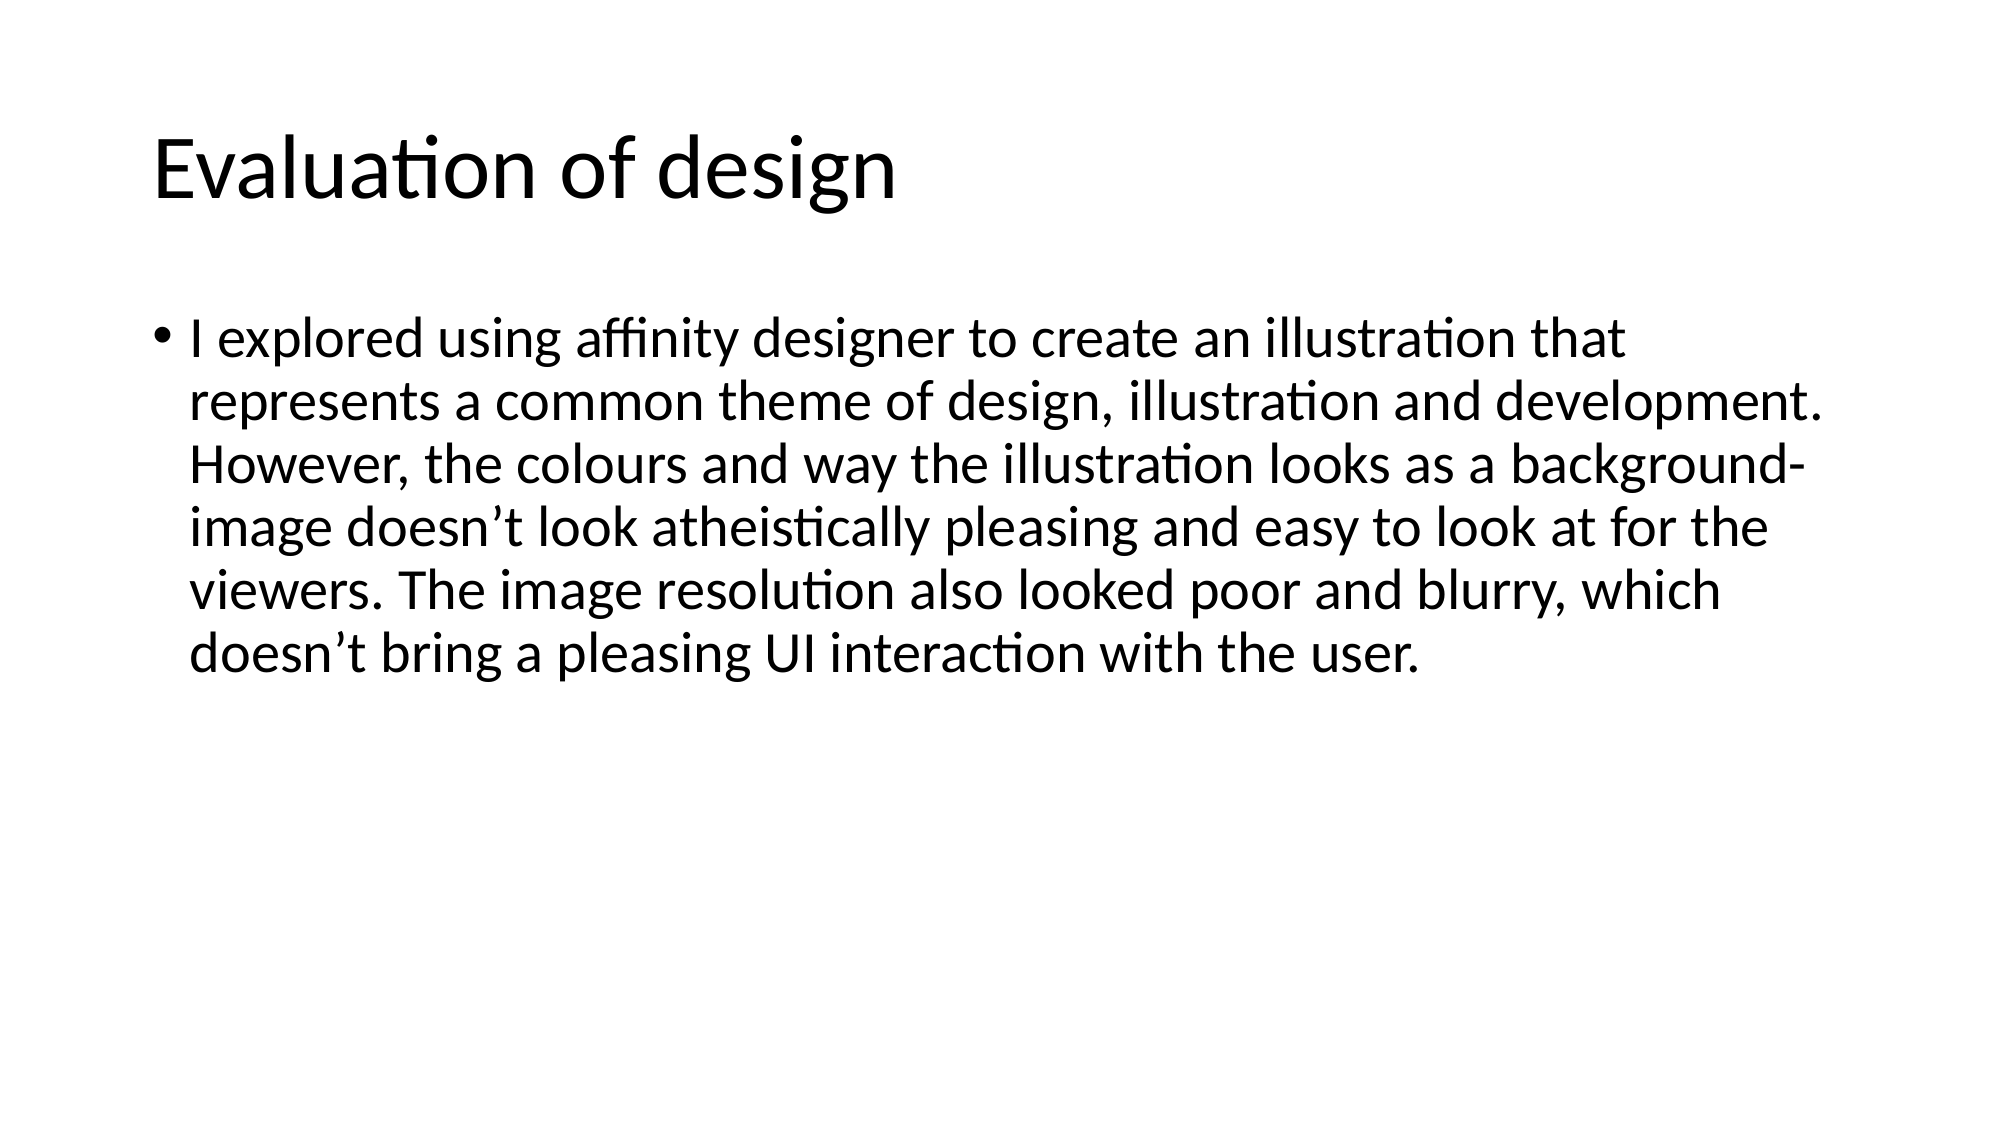

# Evaluation of design
I explored using affinity designer to create an illustration that represents a common theme of design, illustration and development. However, the colours and way the illustration looks as a background-image doesn’t look atheistically pleasing and easy to look at for the viewers. The image resolution also looked poor and blurry, which doesn’t bring a pleasing UI interaction with the user.